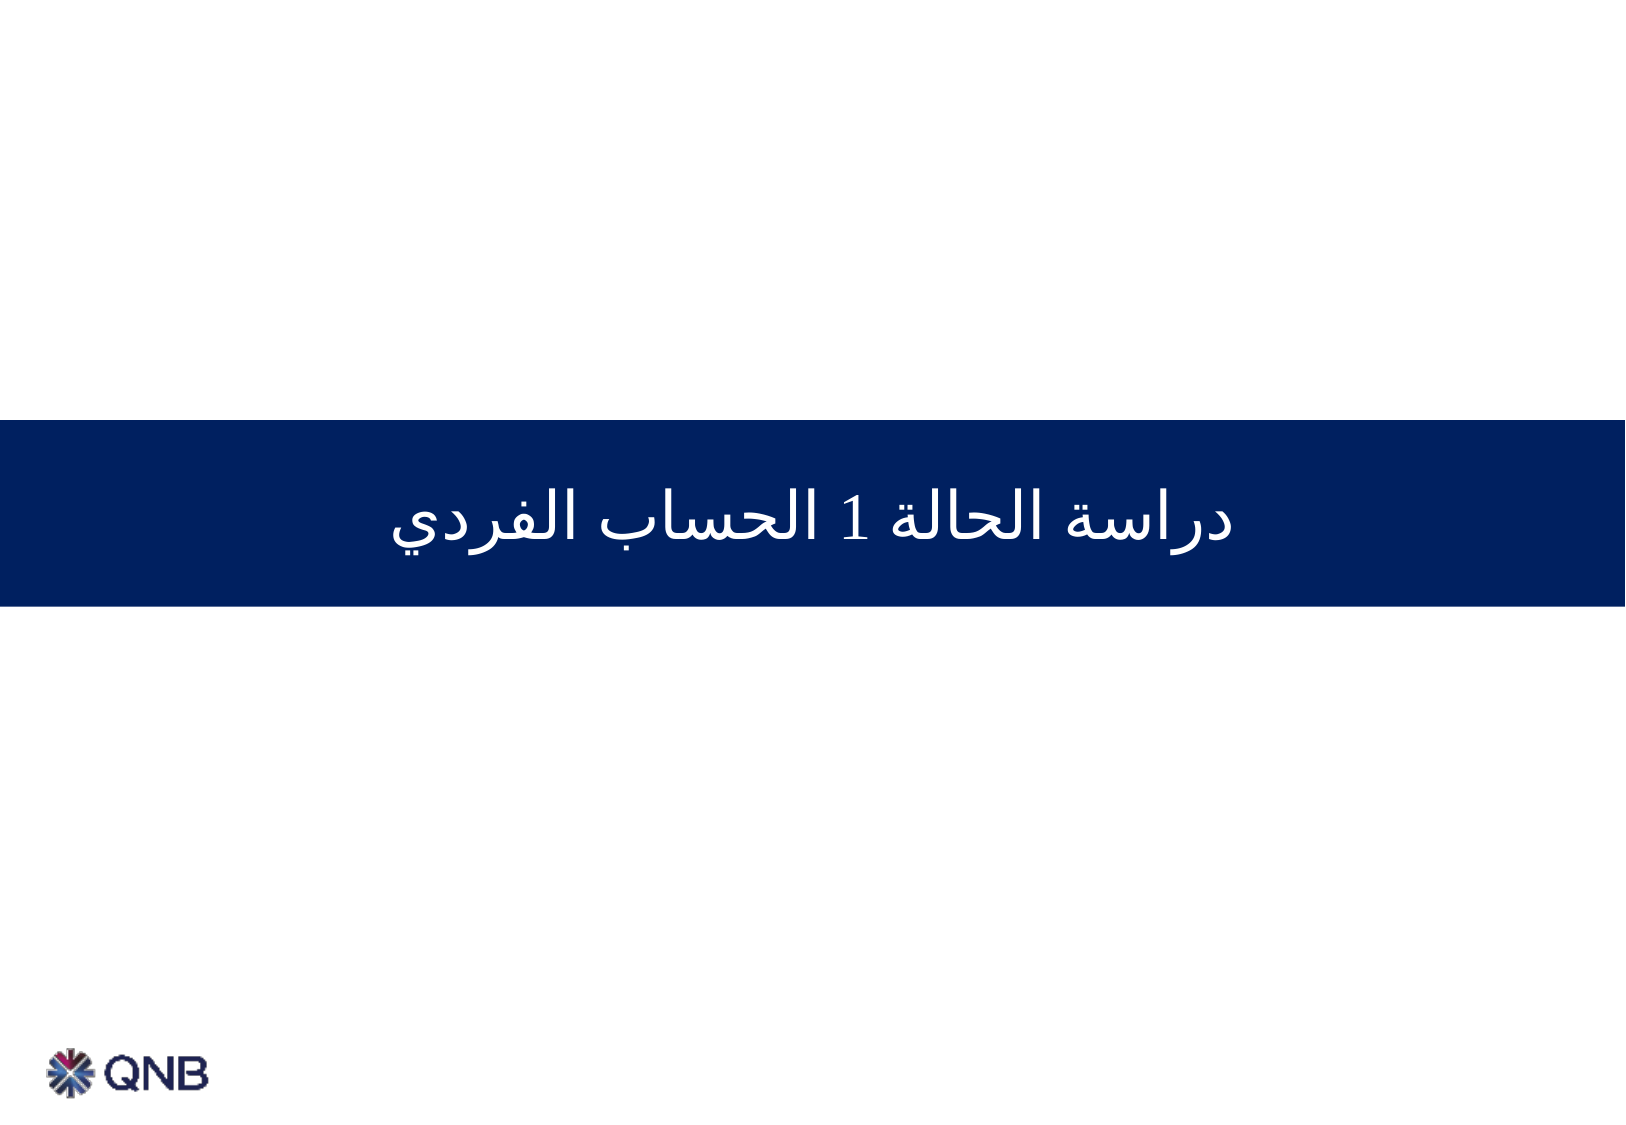

Client Feedback

Viz Notes

دراسة الحالة 1 الحساب الفردي